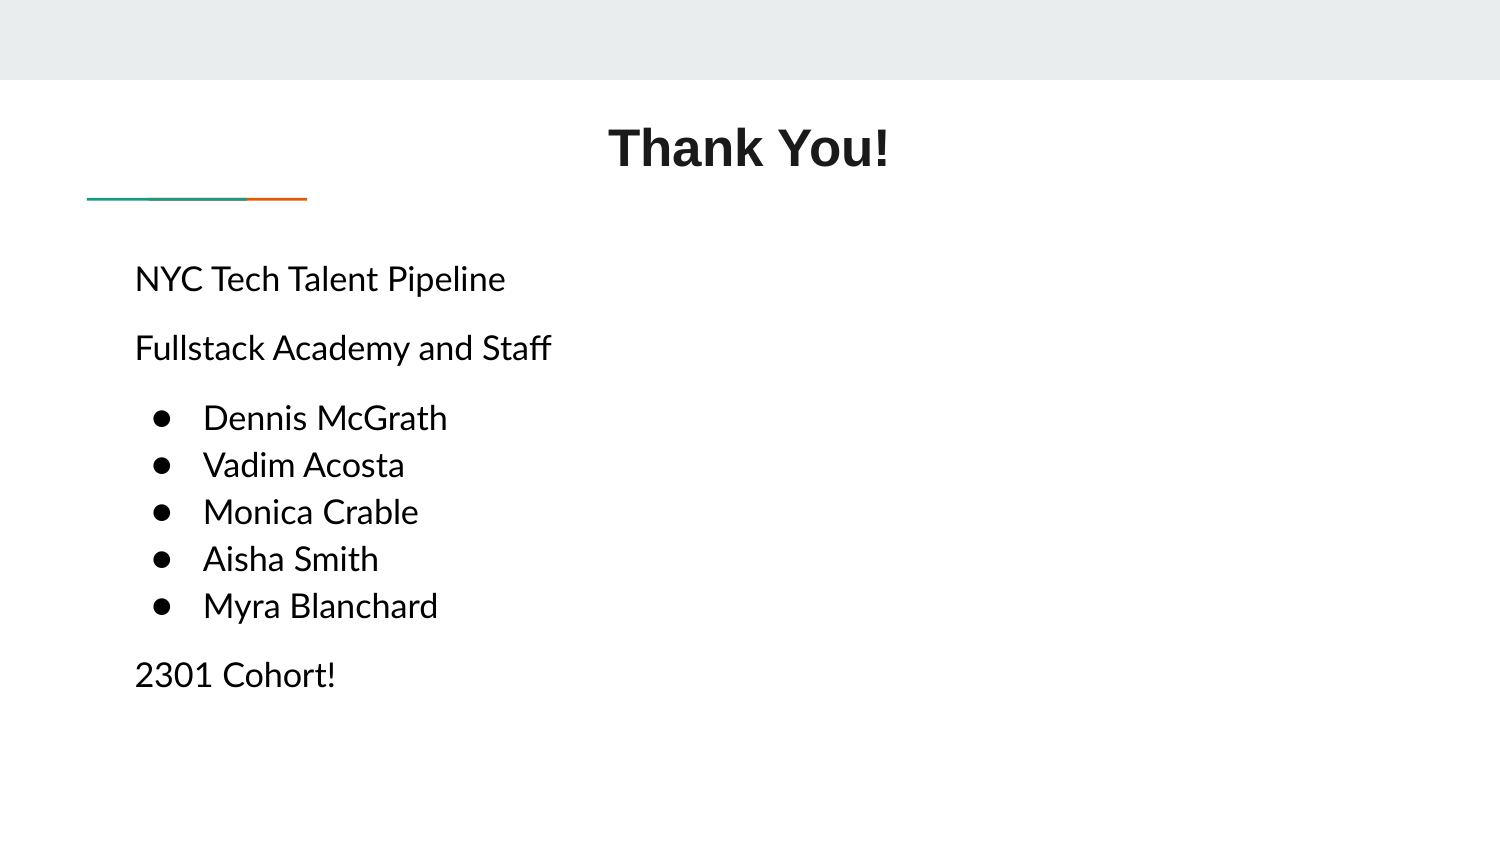

# Thank You!
NYC Tech Talent Pipeline
Fullstack Academy and Staff
Dennis McGrath
Vadim Acosta
Monica Crable
Aisha Smith
Myra Blanchard
2301 Cohort!